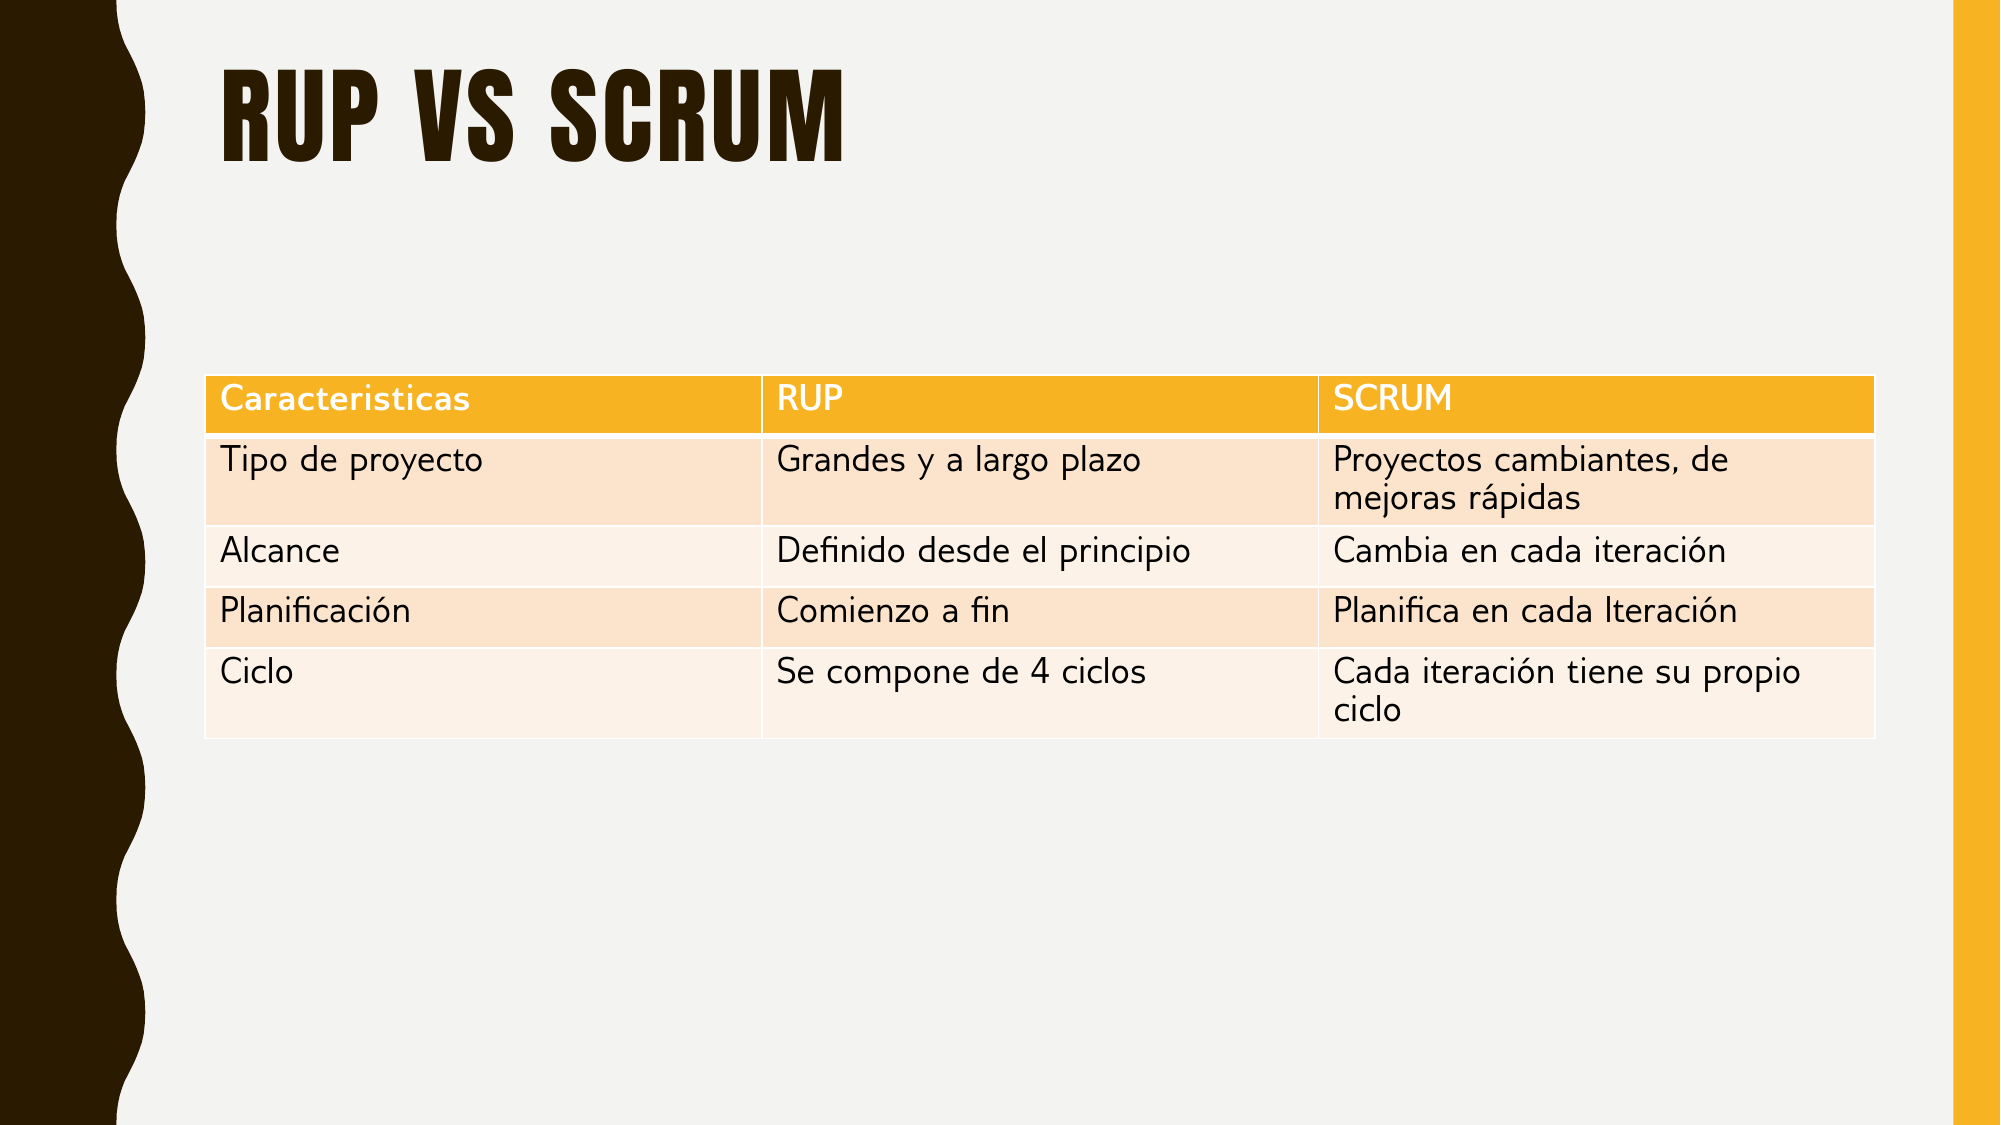

# Rup vs scrum
| Caracteristicas | RUP | SCRUM |
| --- | --- | --- |
| Tipo de proyecto | Grandes y a largo plazo | Proyectos cambiantes, de mejoras rápidas |
| Alcance | Definido desde el principio | Cambia en cada iteración |
| Planificación | Comienzo a fin | Planifica en cada Iteración |
| Ciclo | Se compone de 4 ciclos | Cada iteración tiene su propio ciclo |